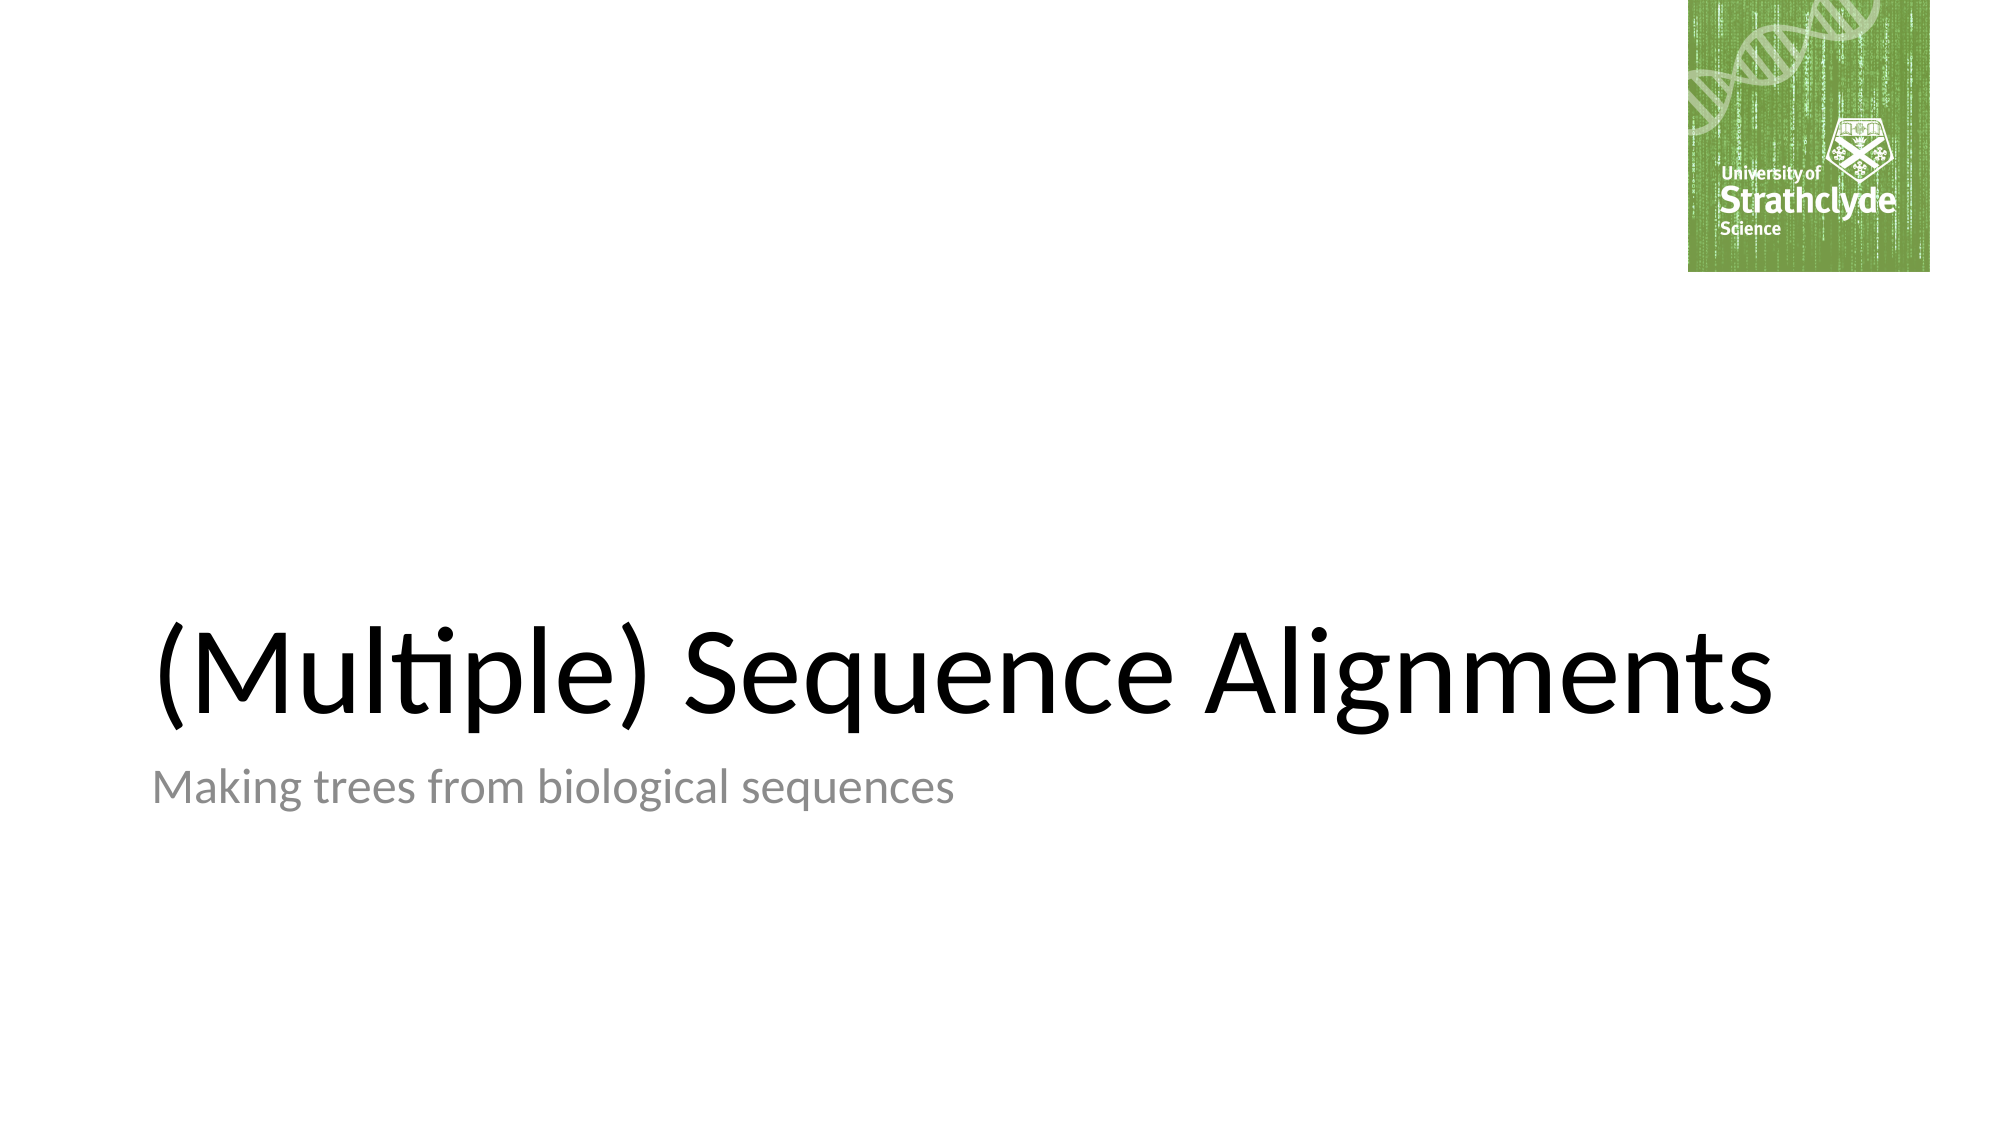

# (Multiple) Sequence Alignments
Making trees from biological sequences